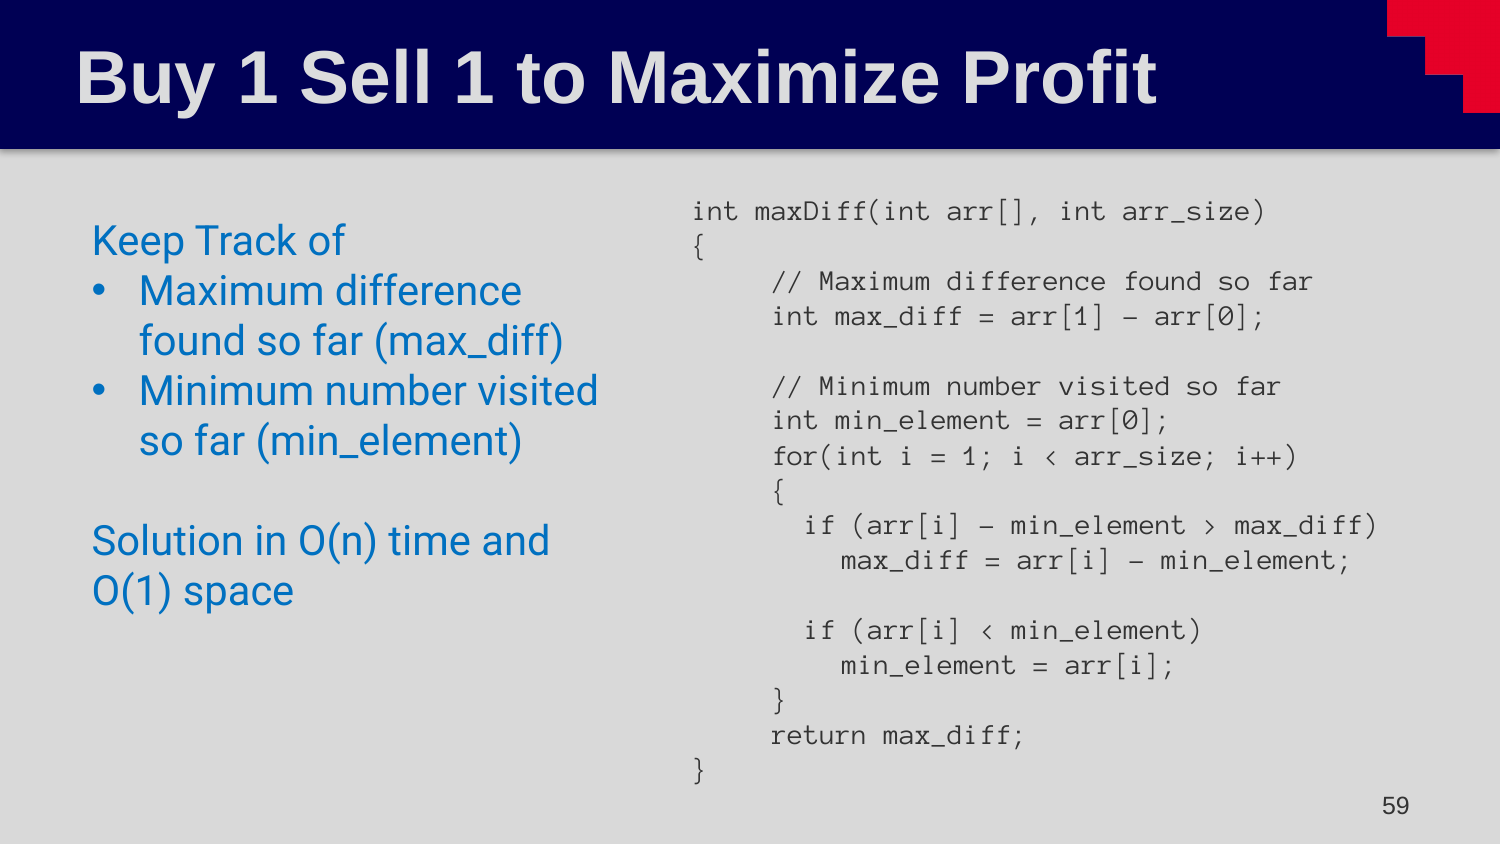

# Buy 1 Sell 1 to Maximize Profit
int maxDiff(int arr[], int arr_size)
{
     // Maximum difference found so far
     int max_diff = arr[1] - arr[0];

     // Minimum number visited so far
     int min_element = arr[0];
     for(int i = 1; i < arr_size; i++)
     {
       if (arr[i] - min_element > max_diff)
       	max_diff = arr[i] - min_element;

       if (arr[i] < min_element)
       	min_element = arr[i];
     }
     return max_diff;
}
Keep Track of
Maximum difference found so far (max_diff)
Minimum number visited so far (min_element)

Solution in O(n) time and O(1) space
59